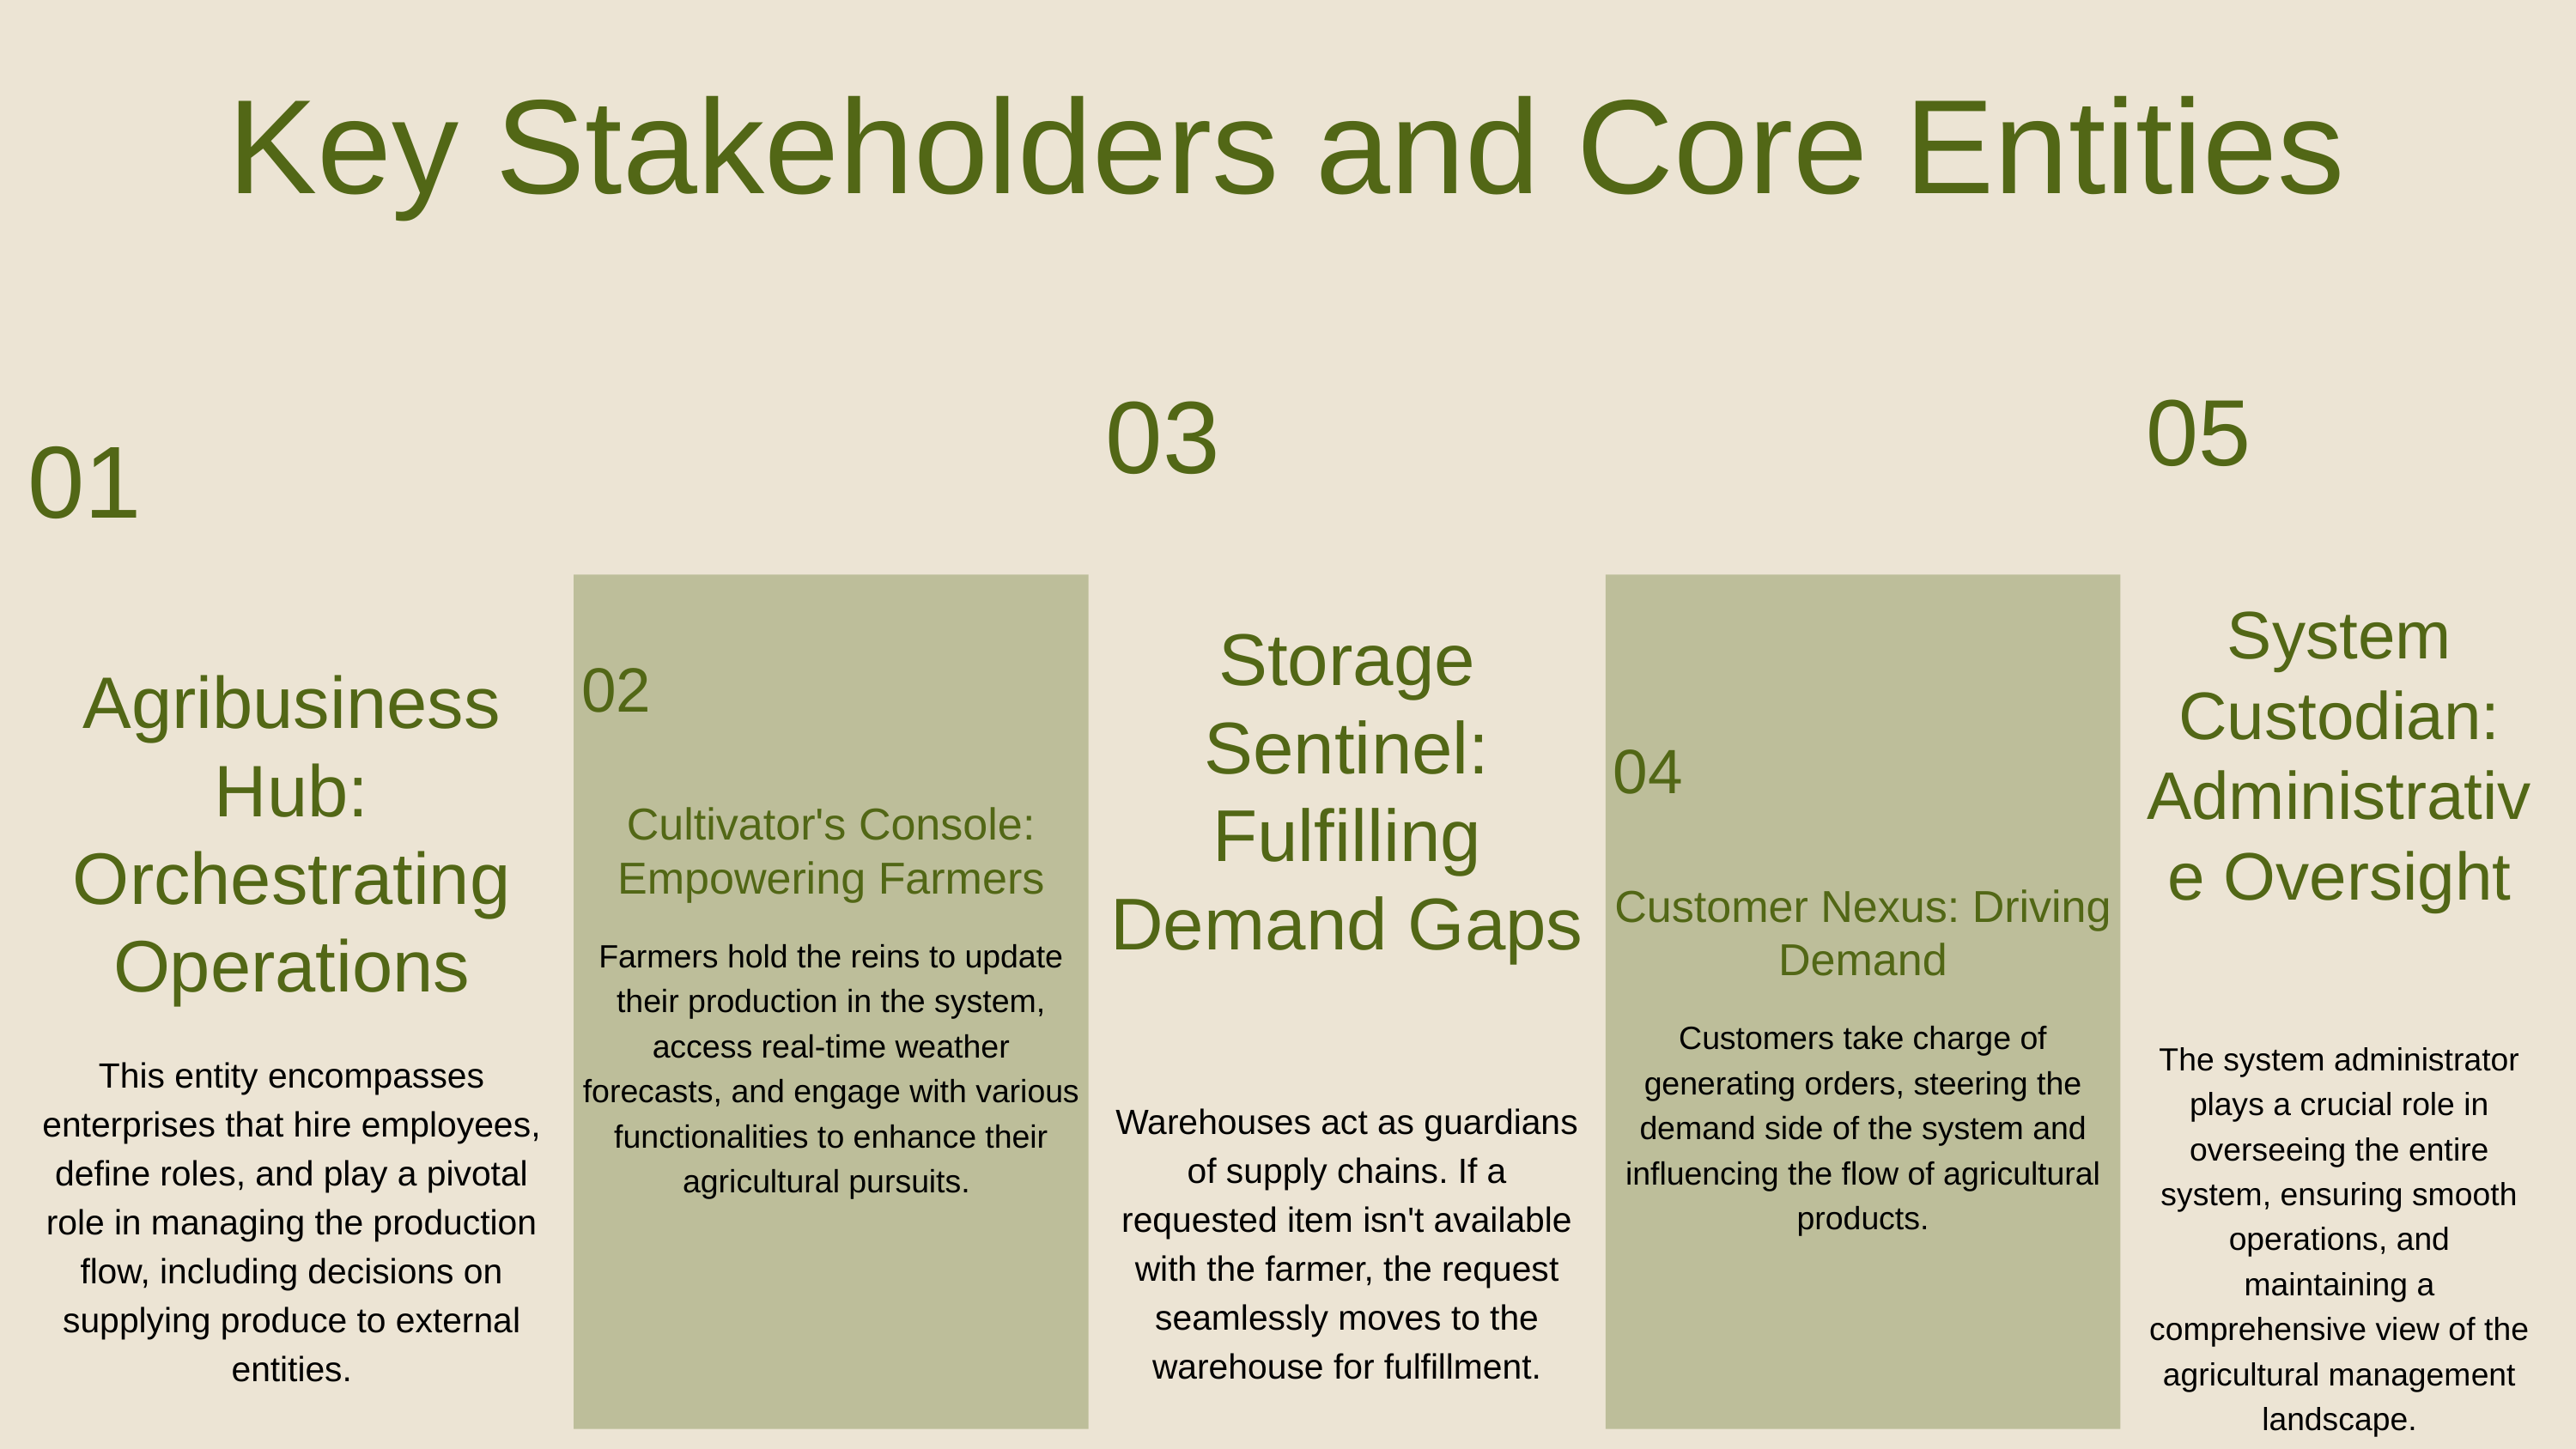

Key Stakeholders and Core Entities
03
Storage Sentinel: Fulfilling Demand Gaps
Warehouses act as guardians of supply chains. If a requested item isn't available with the farmer, the request seamlessly moves to the warehouse for fulfillment.
05
System Custodian: Administrative Oversight
The system administrator plays a crucial role in overseeing the entire system, ensuring smooth operations, and maintaining a comprehensive view of the agricultural management landscape.
01
Agribusiness Hub: Orchestrating Operations
This entity encompasses enterprises that hire employees, define roles, and play a pivotal role in managing the production flow, including decisions on supplying produce to external entities.

02
Cultivator's Console: Empowering Farmers
Farmers hold the reins to update their production in the system, access real-time weather forecasts, and engage with various functionalities to enhance their agricultural pursuits.
04
Customer Nexus: Driving Demand
Customers take charge of generating orders, steering the demand side of the system and influencing the flow of agricultural products.